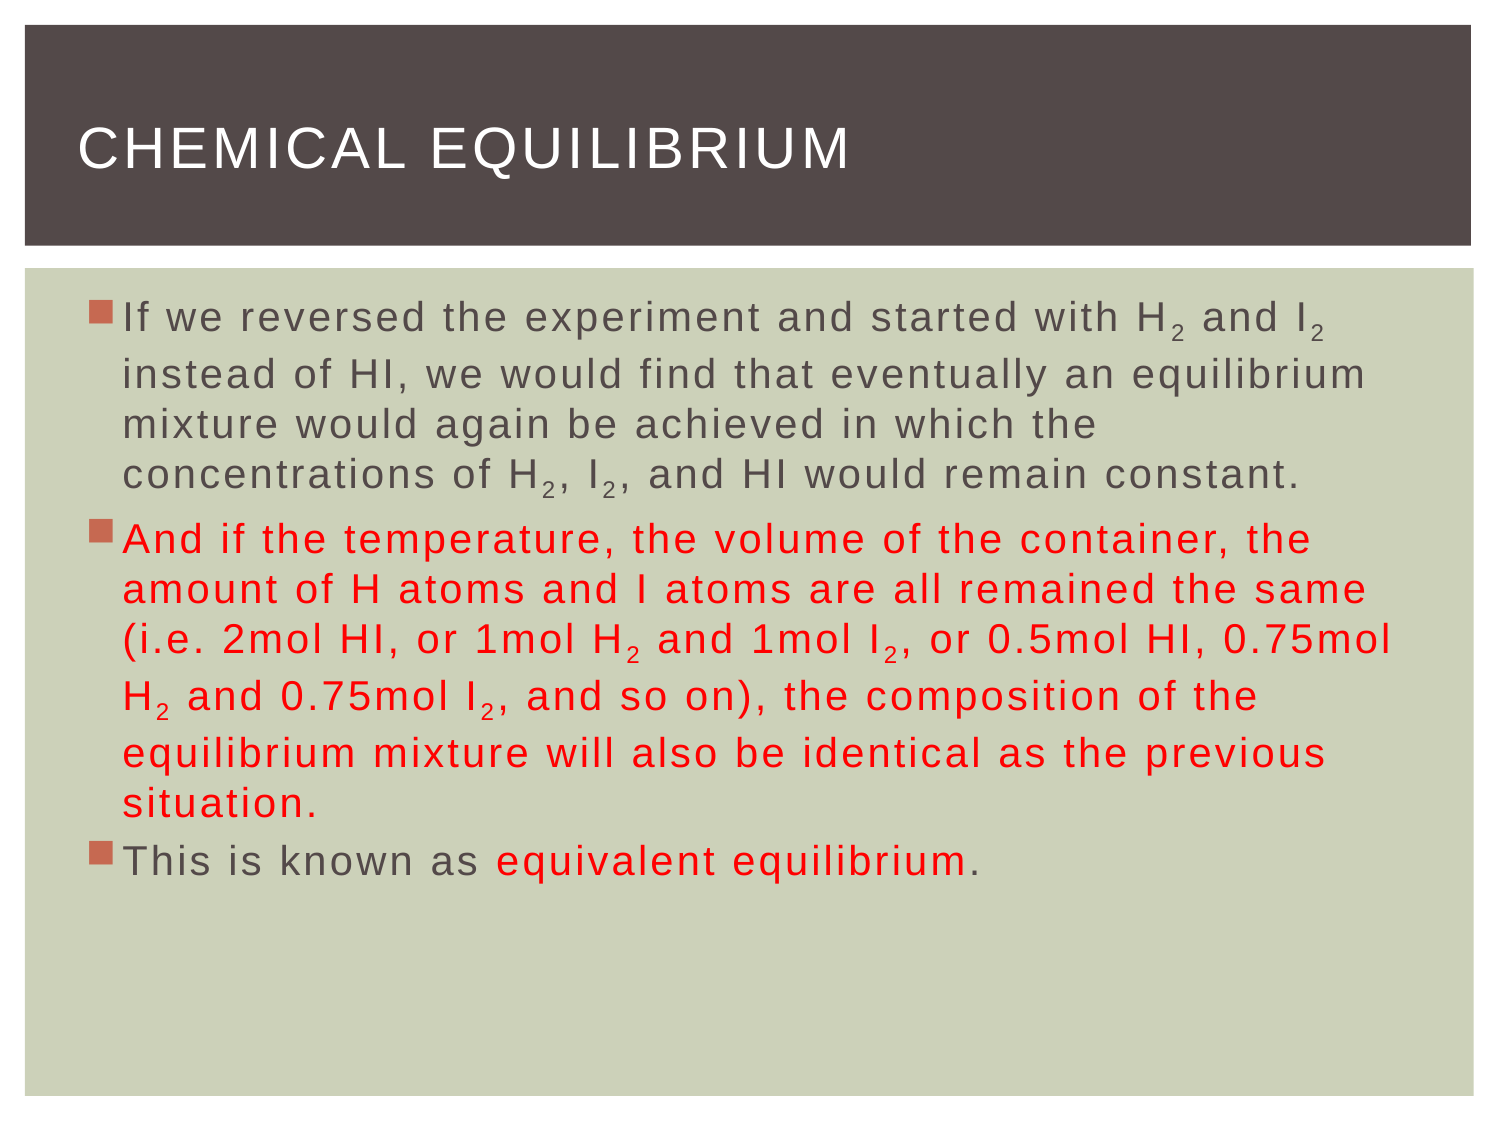

# Chemical equilibrium
If we reversed the experiment and started with H2 and I2 instead of HI, we would find that eventually an equilibrium mixture would again be achieved in which the concentrations of H2, I2, and HI would remain constant.
And if the temperature, the volume of the container, the amount of H atoms and I atoms are all remained the same (i.e. 2mol HI, or 1mol H2 and 1mol I2, or 0.5mol HI, 0.75mol H2 and 0.75mol I2, and so on), the composition of the equilibrium mixture will also be identical as the previous situation.
This is known as equivalent equilibrium.
17